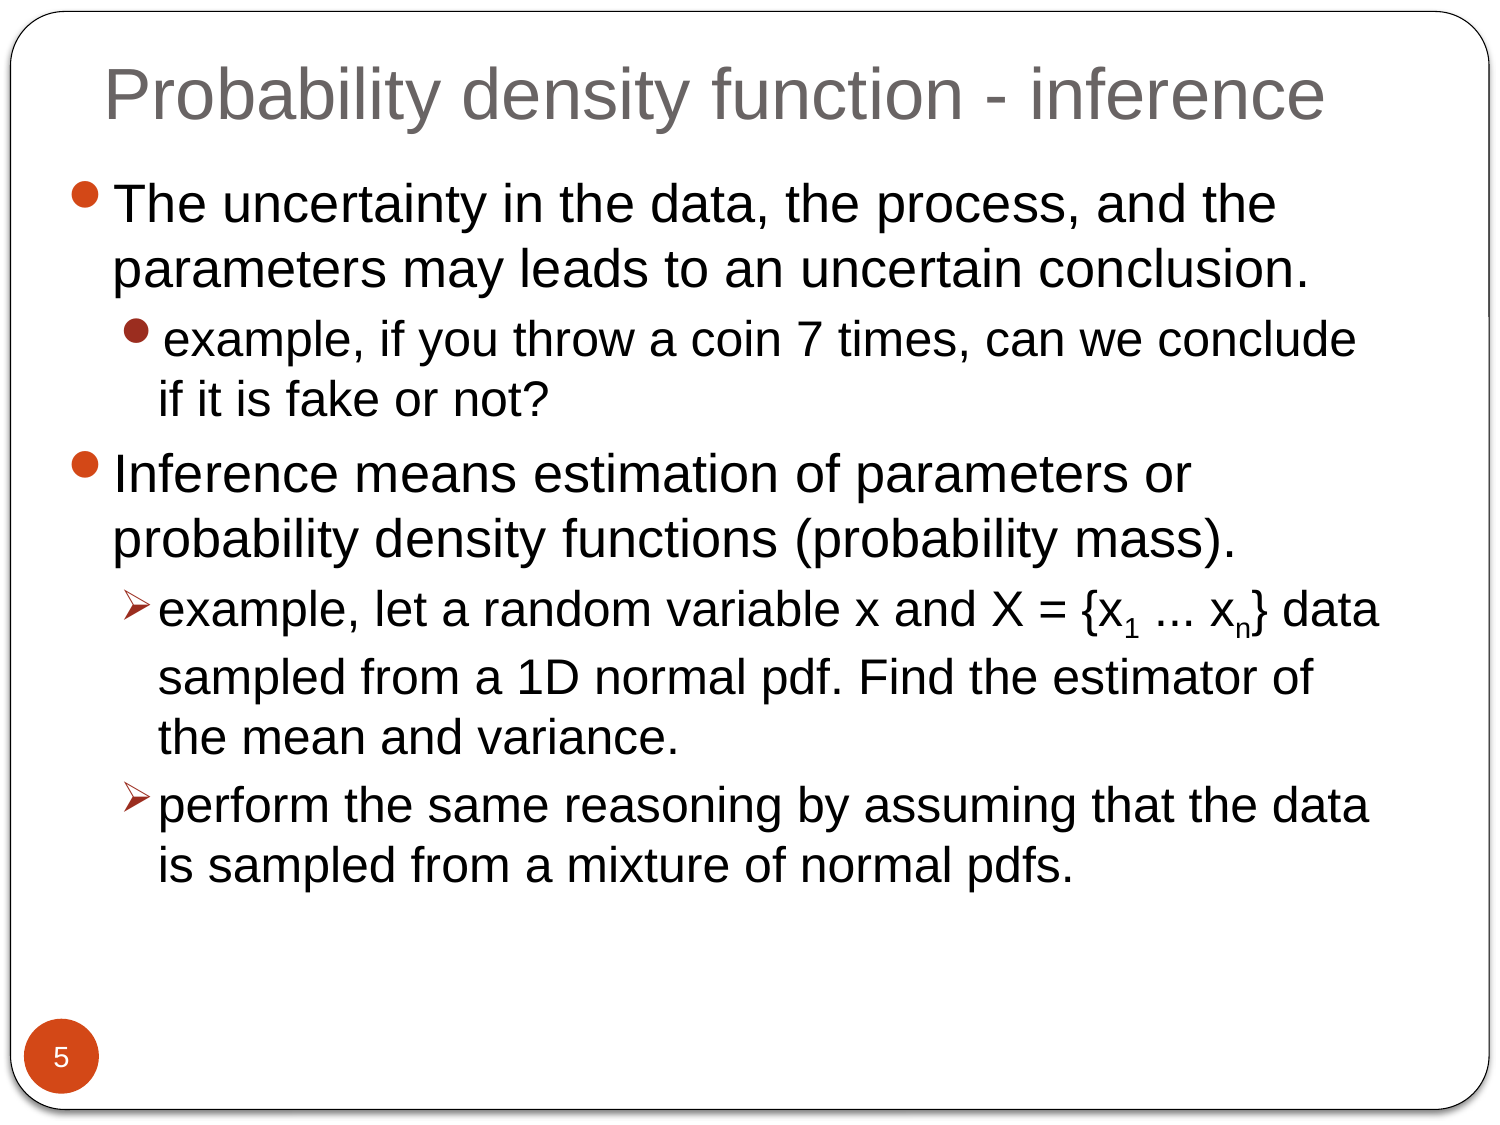

# Probability density function - inference
The uncertainty in the data, the process, and the parameters may leads to an uncertain conclusion.
example, if you throw a coin 7 times, can we conclude if it is fake or not?
Inference means estimation of parameters or probability density functions (probability mass).
example, let a random variable x and X = {x1 ... xn} data sampled from a 1D normal pdf. Find the estimator of the mean and variance.
perform the same reasoning by assuming that the data is sampled from a mixture of normal pdfs.
5